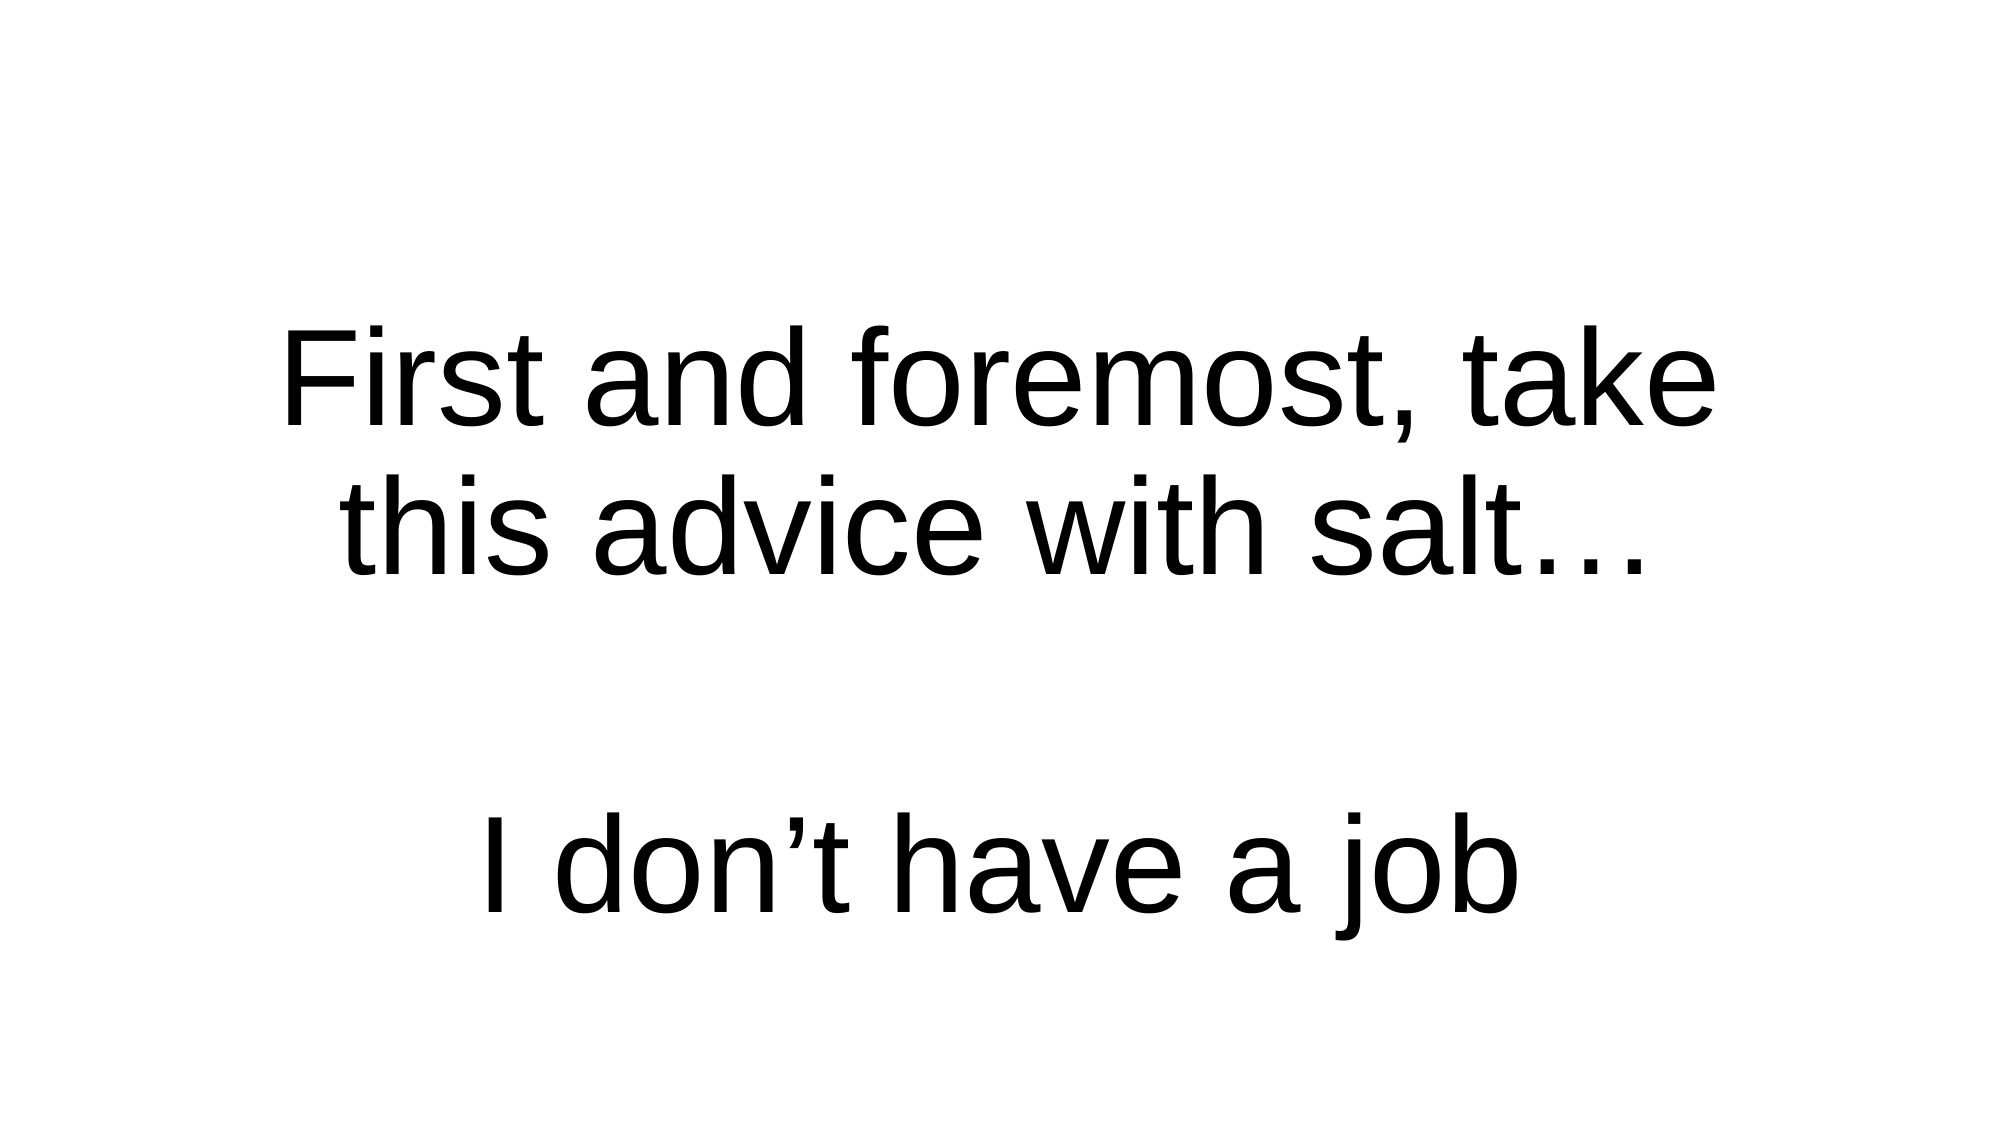

First and foremost, take this advice with salt…

I don’t have a job